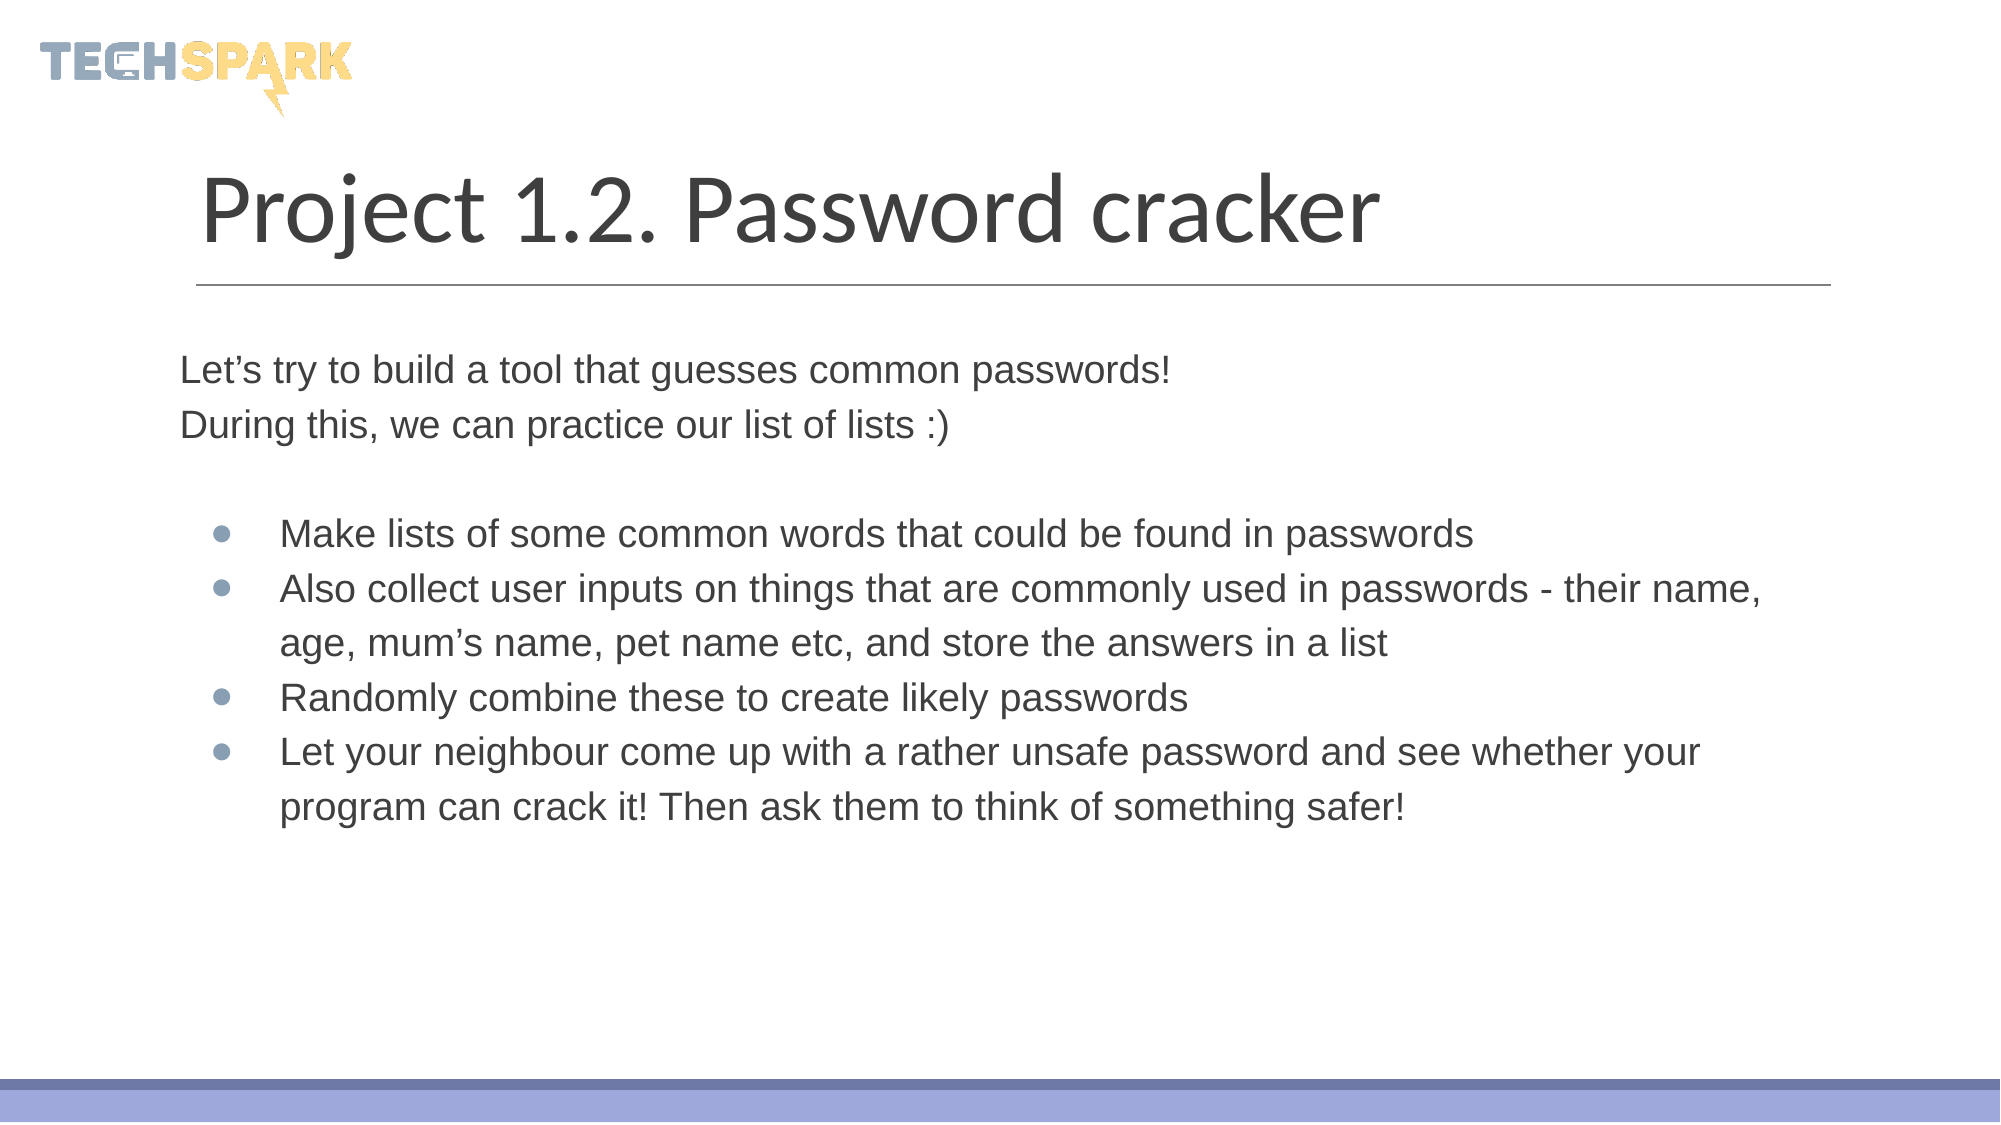

# Project 1.2. Password cracker
Let’s try to build a tool that guesses common passwords!
During this, we can practice our list of lists :)

Make lists of some common words that could be found in passwords
Also collect user inputs on things that are commonly used in passwords - their name, age, mum’s name, pet name etc, and store the answers in a list
Randomly combine these to create likely passwords
Let your neighbour come up with a rather unsafe password and see whether your program can crack it! Then ask them to think of something safer!